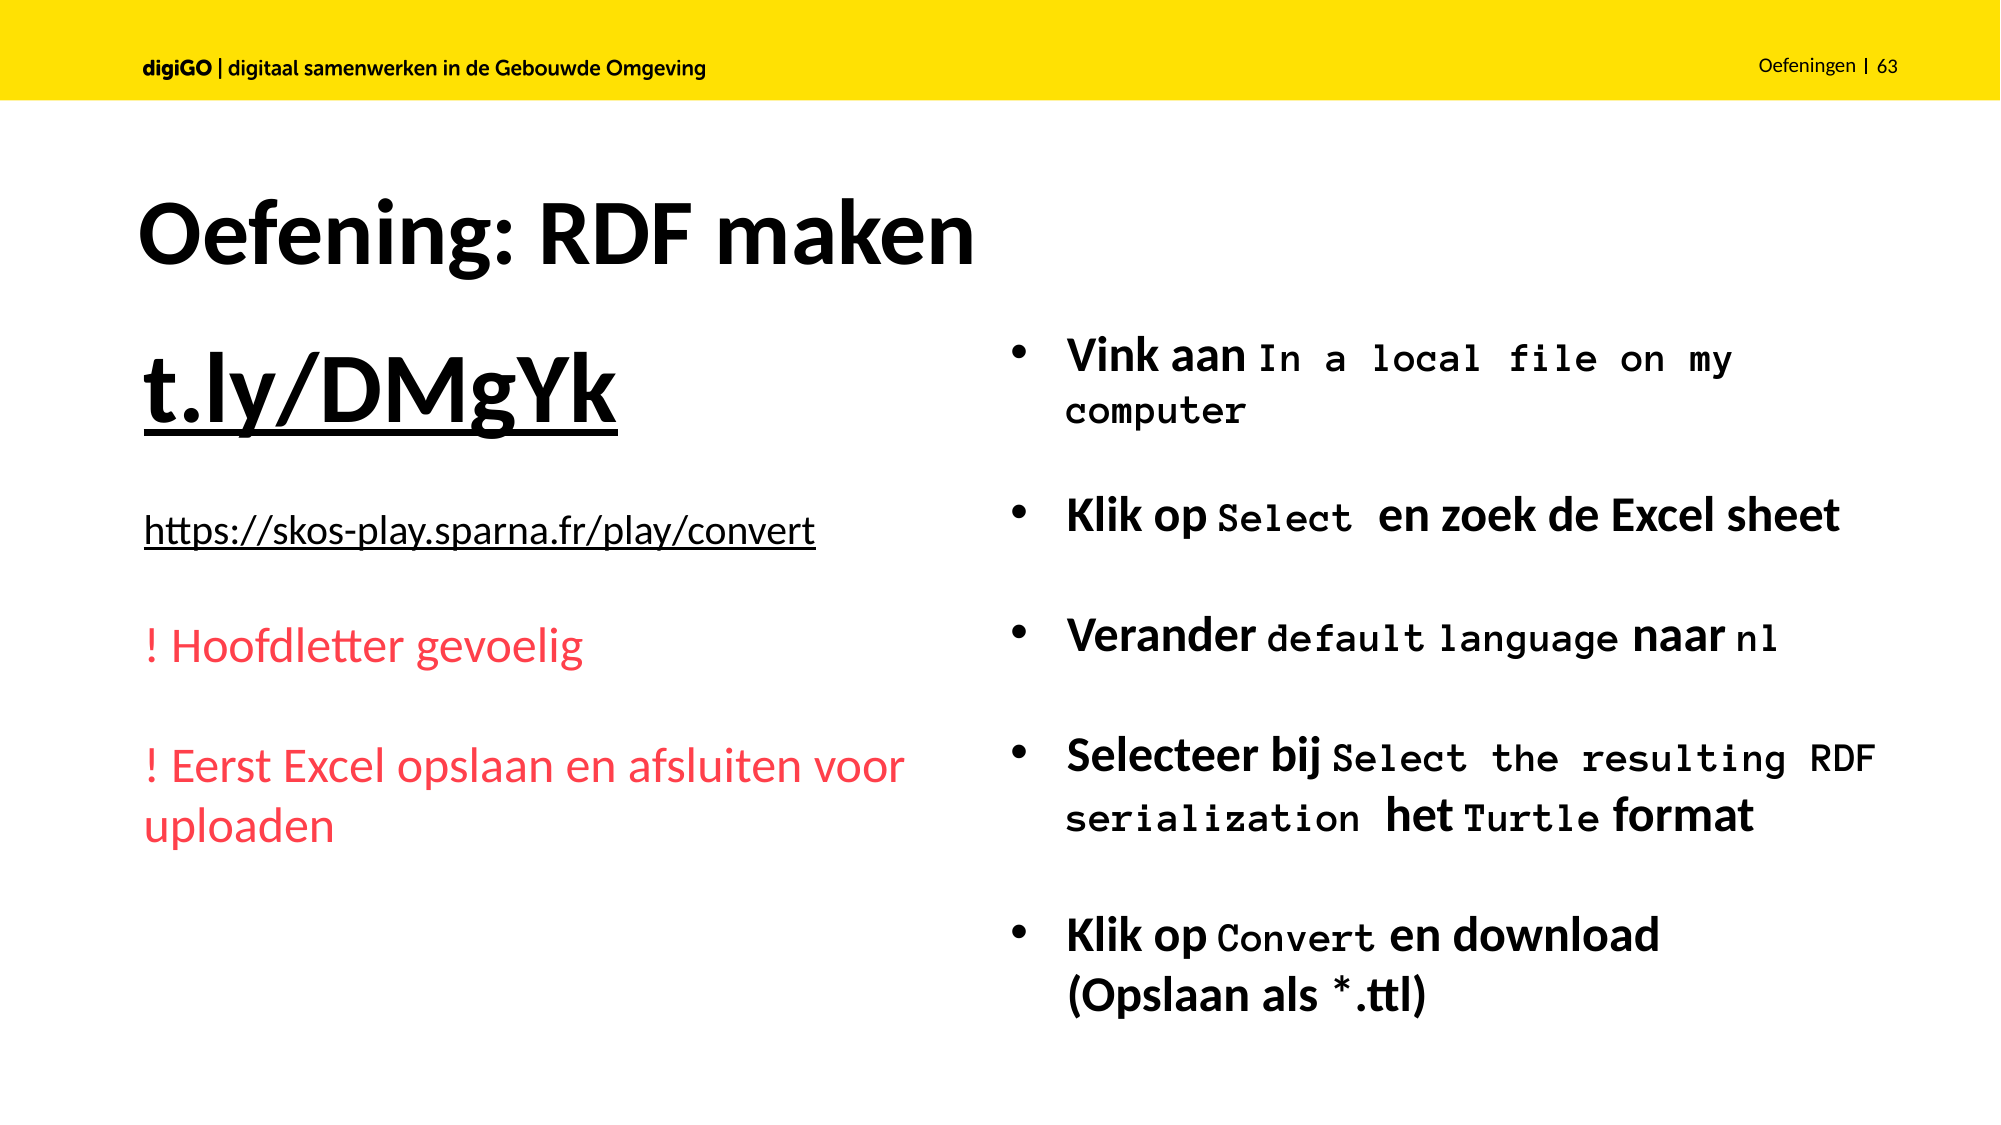

Oefeningen
63
# Oefening: RDF maken
Vink aan In a local file on my computer

Klik op Select en zoek de Excel sheet

Verander default language naar nl

Selecteer bij Select the resulting RDF serialization het Turtle format

Klik op Convert en download
(Opslaan als *.ttl)

t.ly/DMgYk

https://skos-play.sparna.fr/play/convert

! Hoofdletter gevoelig

! Eerst Excel opslaan en afsluiten voor uploaden